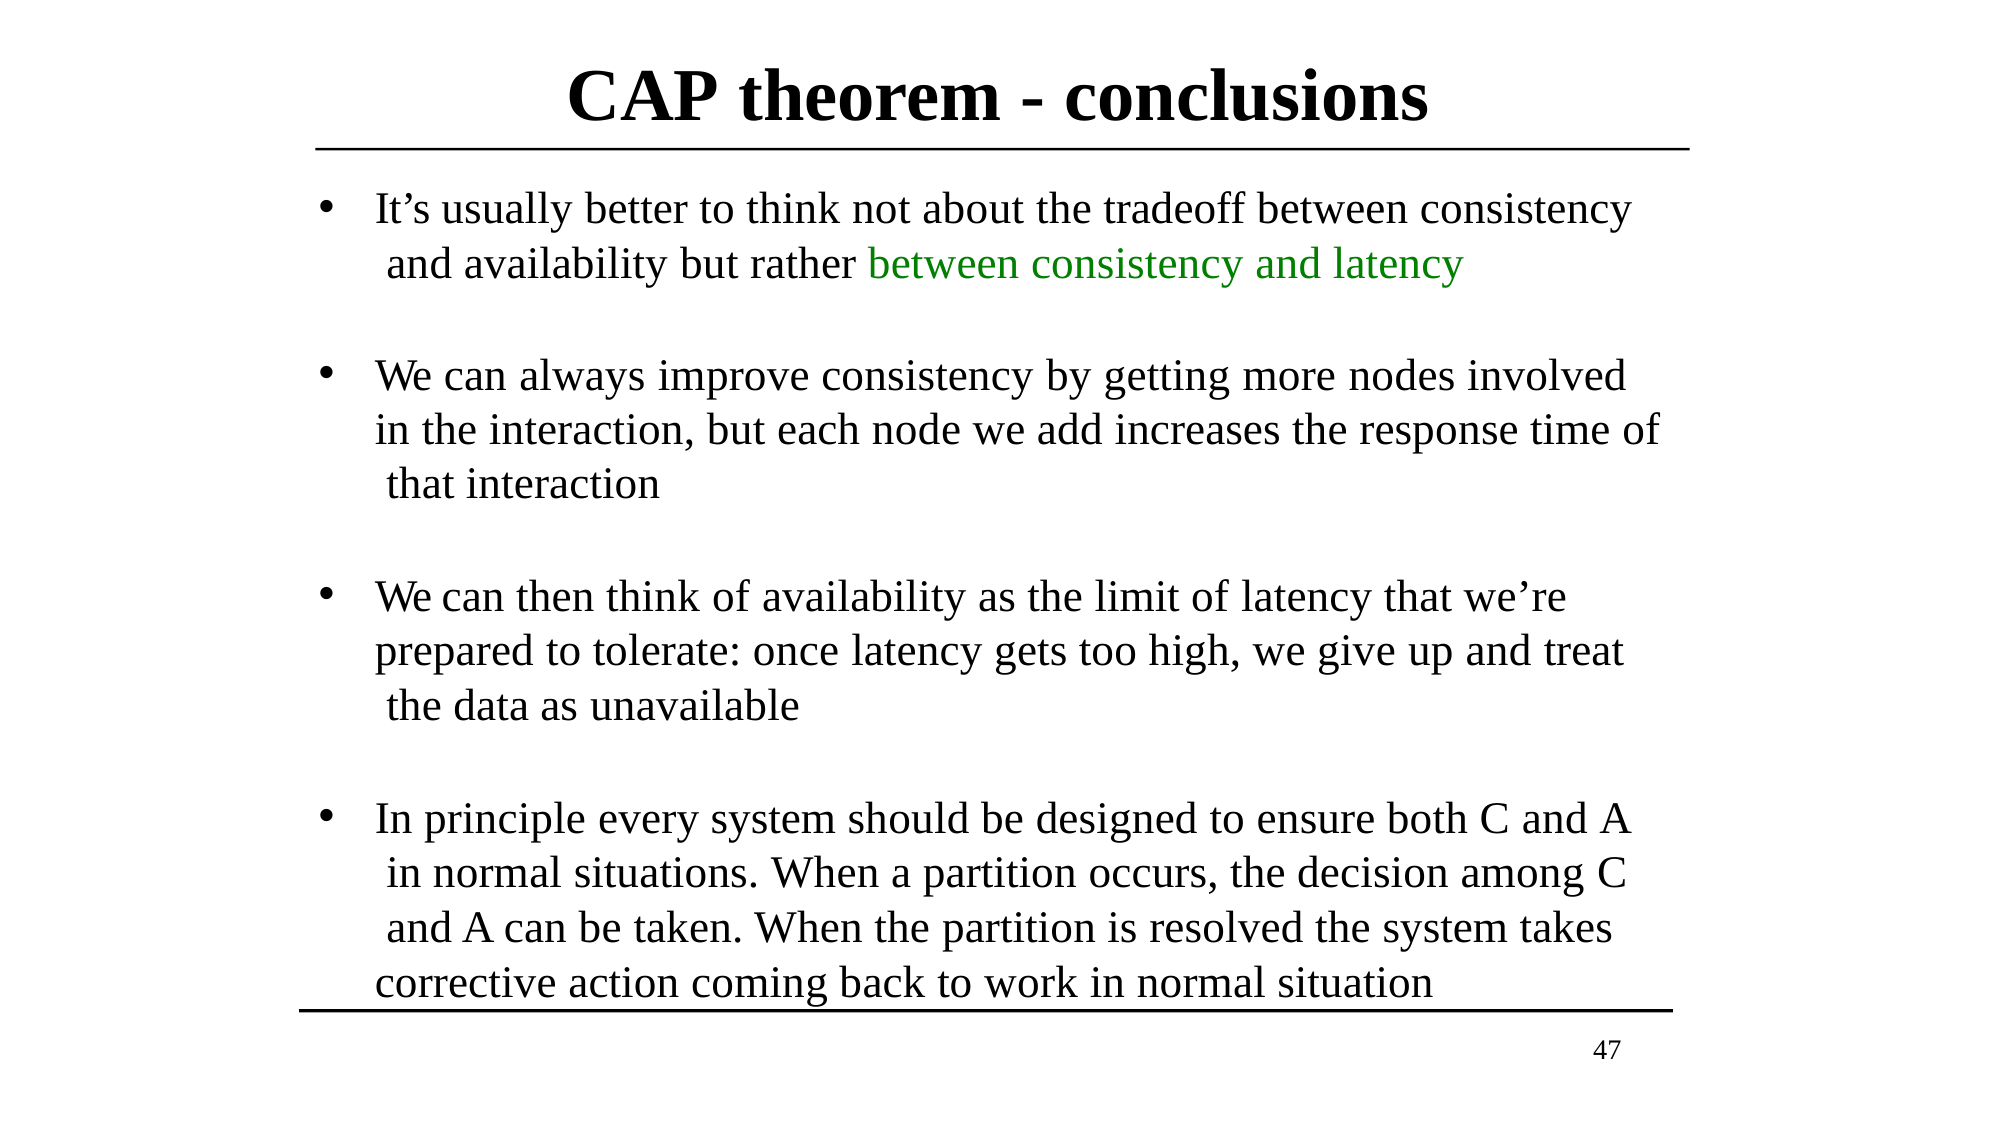

# CAP theorem - conclusions

It’s usually better to think not about the tradeoff between consistency  and availability but rather between consistency and latency

We can always improve consistency by getting more nodes involved  in the interaction, but each node we add increases the response time of  that interaction

We can then think of availability as the limit of latency that we’re  prepared to tolerate: once latency gets too high, we give up and treat  the data as unavailable

In principle every system should be designed to ensure both C and A  in normal situations. When a partition occurs, the decision among C  and A can be taken. When the partition is resolved the system takes  corrective action coming back to work in normal situation

47